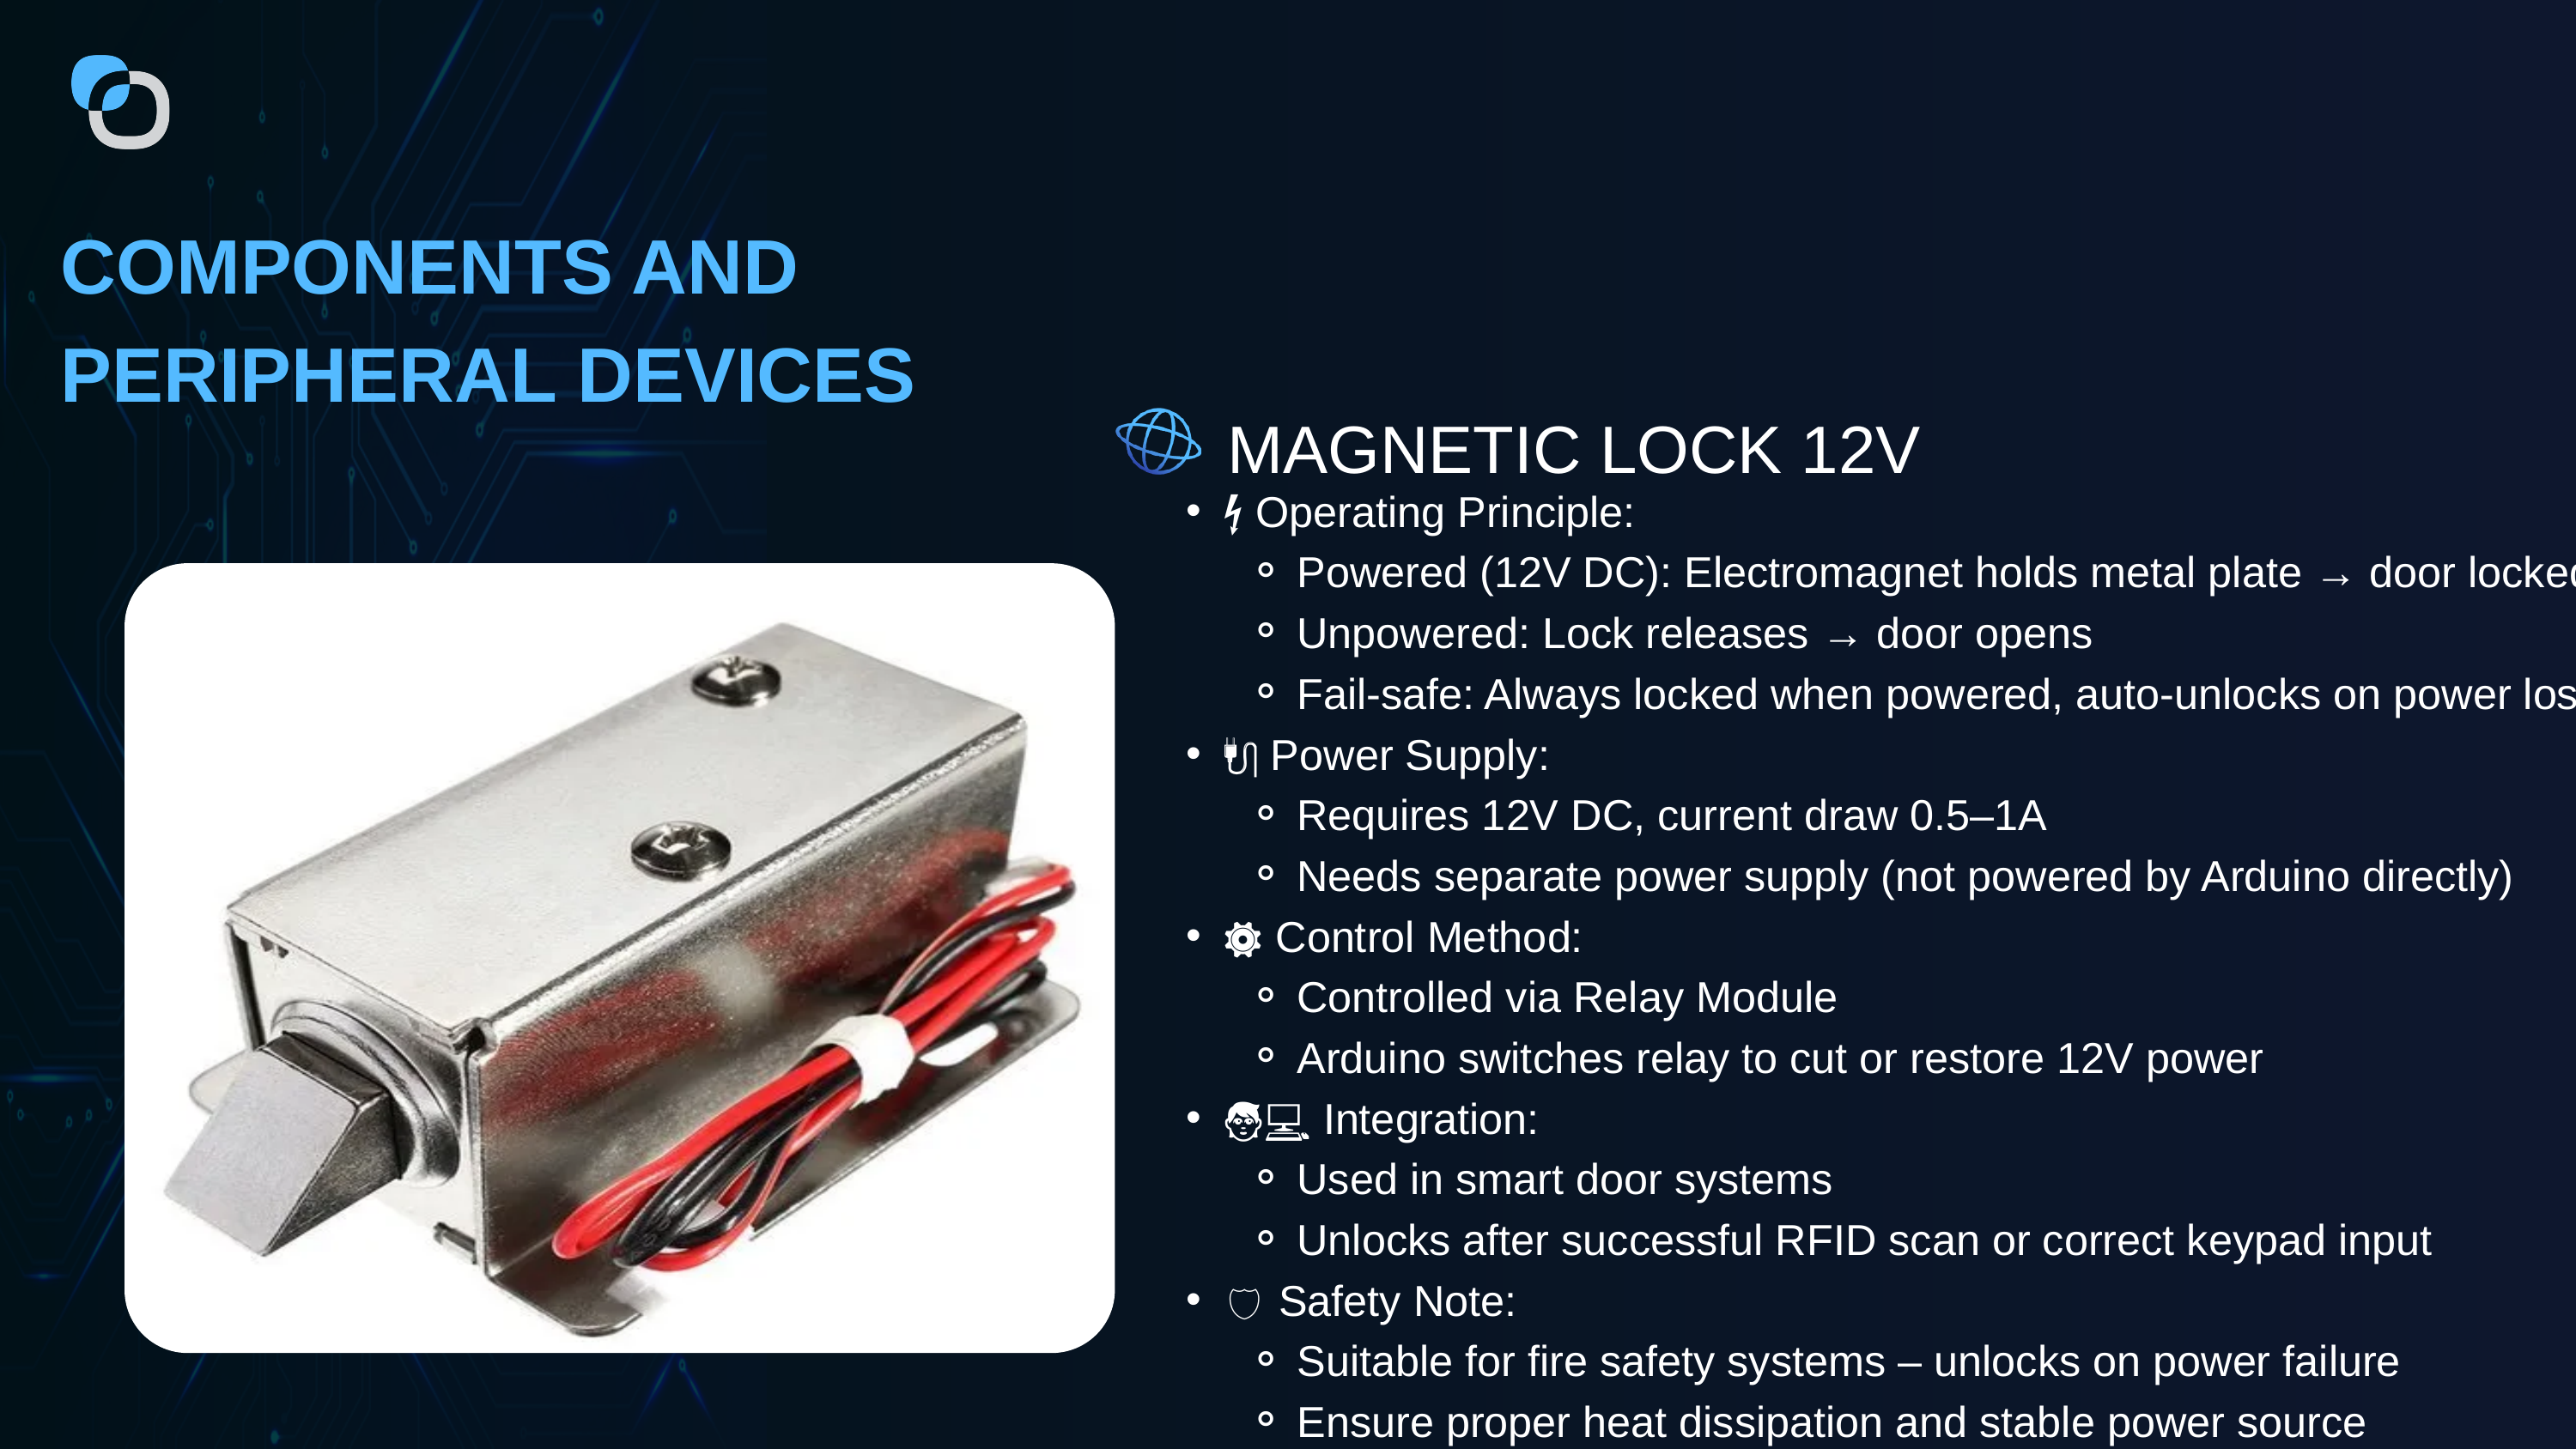

COMPONENTS AND PERIPHERAL DEVICES
MAGNETIC LOCK 12V

⚡ Operating Principle:
Powered (12V DC): Electromagnet holds metal plate → door locked
Unpowered: Lock releases → door opens
Fail-safe: Always locked when powered, auto-unlocks on power loss
🔌 Power Supply:
Requires 12V DC, current draw 0.5–1A
Needs separate power supply (not powered by Arduino directly)
⚙️ Control Method:
Controlled via Relay Module
Arduino switches relay to cut or restore 12V power
🧑‍💻 Integration:
Used in smart door systems
Unlocks after successful RFID scan or correct keypad input
🛡️ Safety Note:
Suitable for fire safety systems – unlocks on power failure
Ensure proper heat dissipation and stable power source